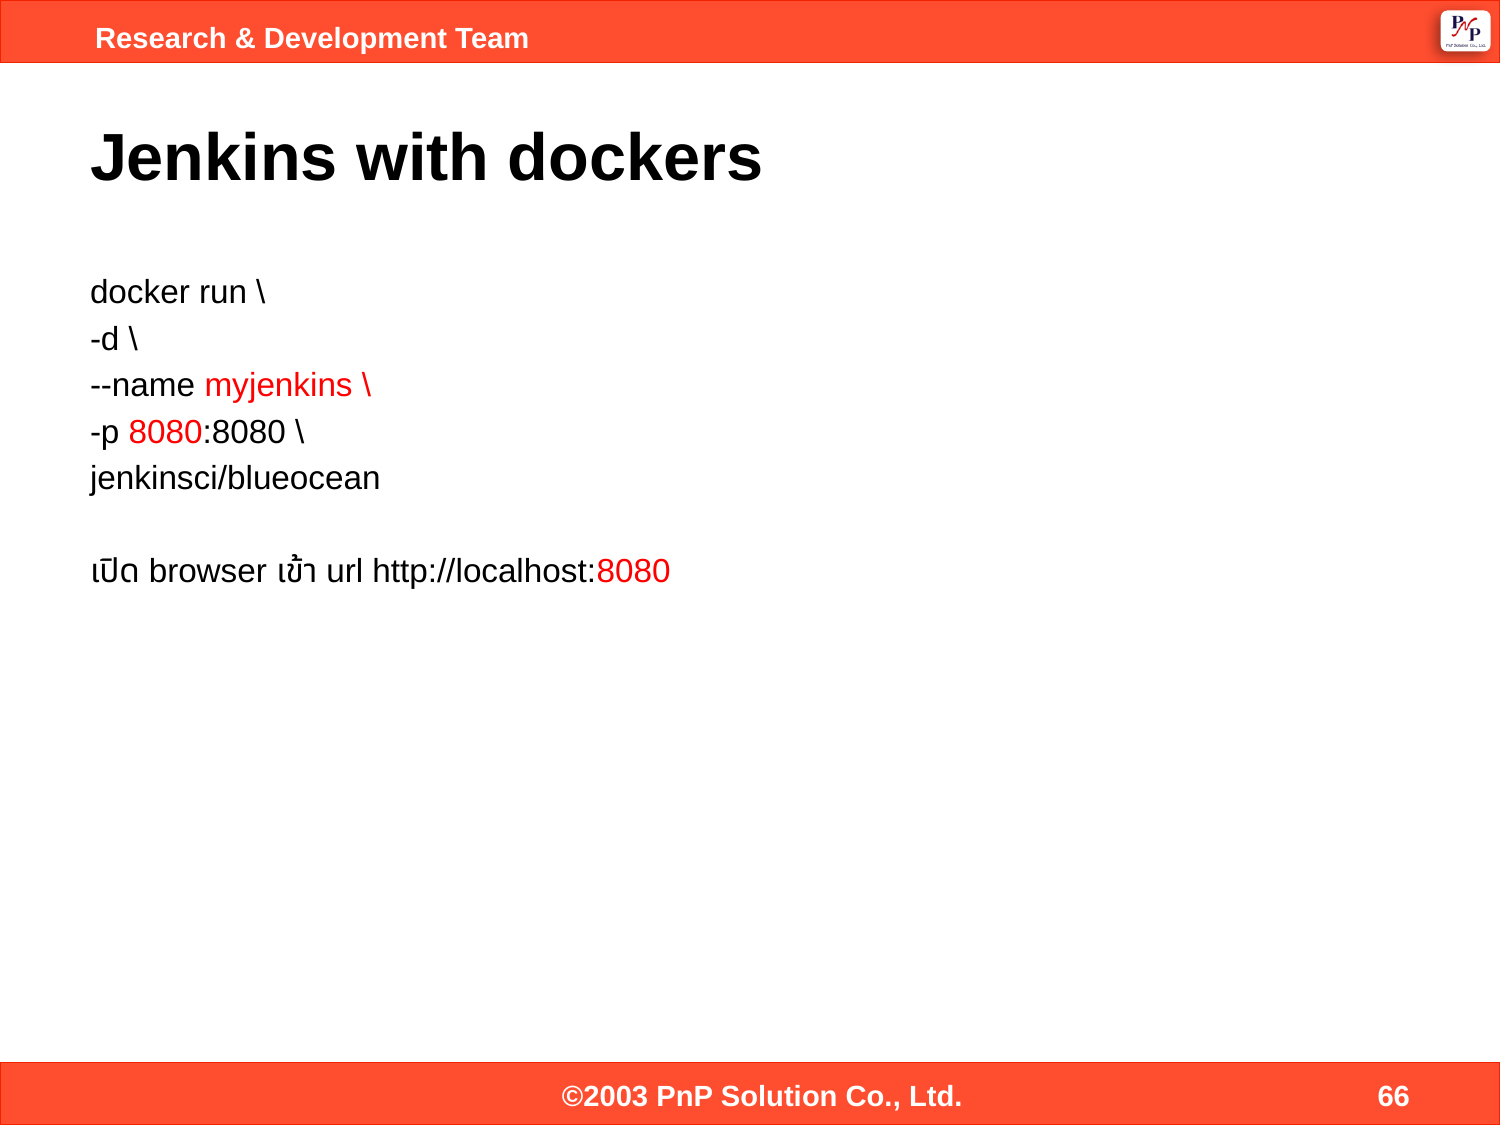

# Jenkins with dockers
docker run \
-d \
--name myjenkins \
-p 8080:8080 \
jenkinsci/blueocean

เปิด browser เข้า url http://localhost:8080

©2003 PnP Solution Co., Ltd.
66